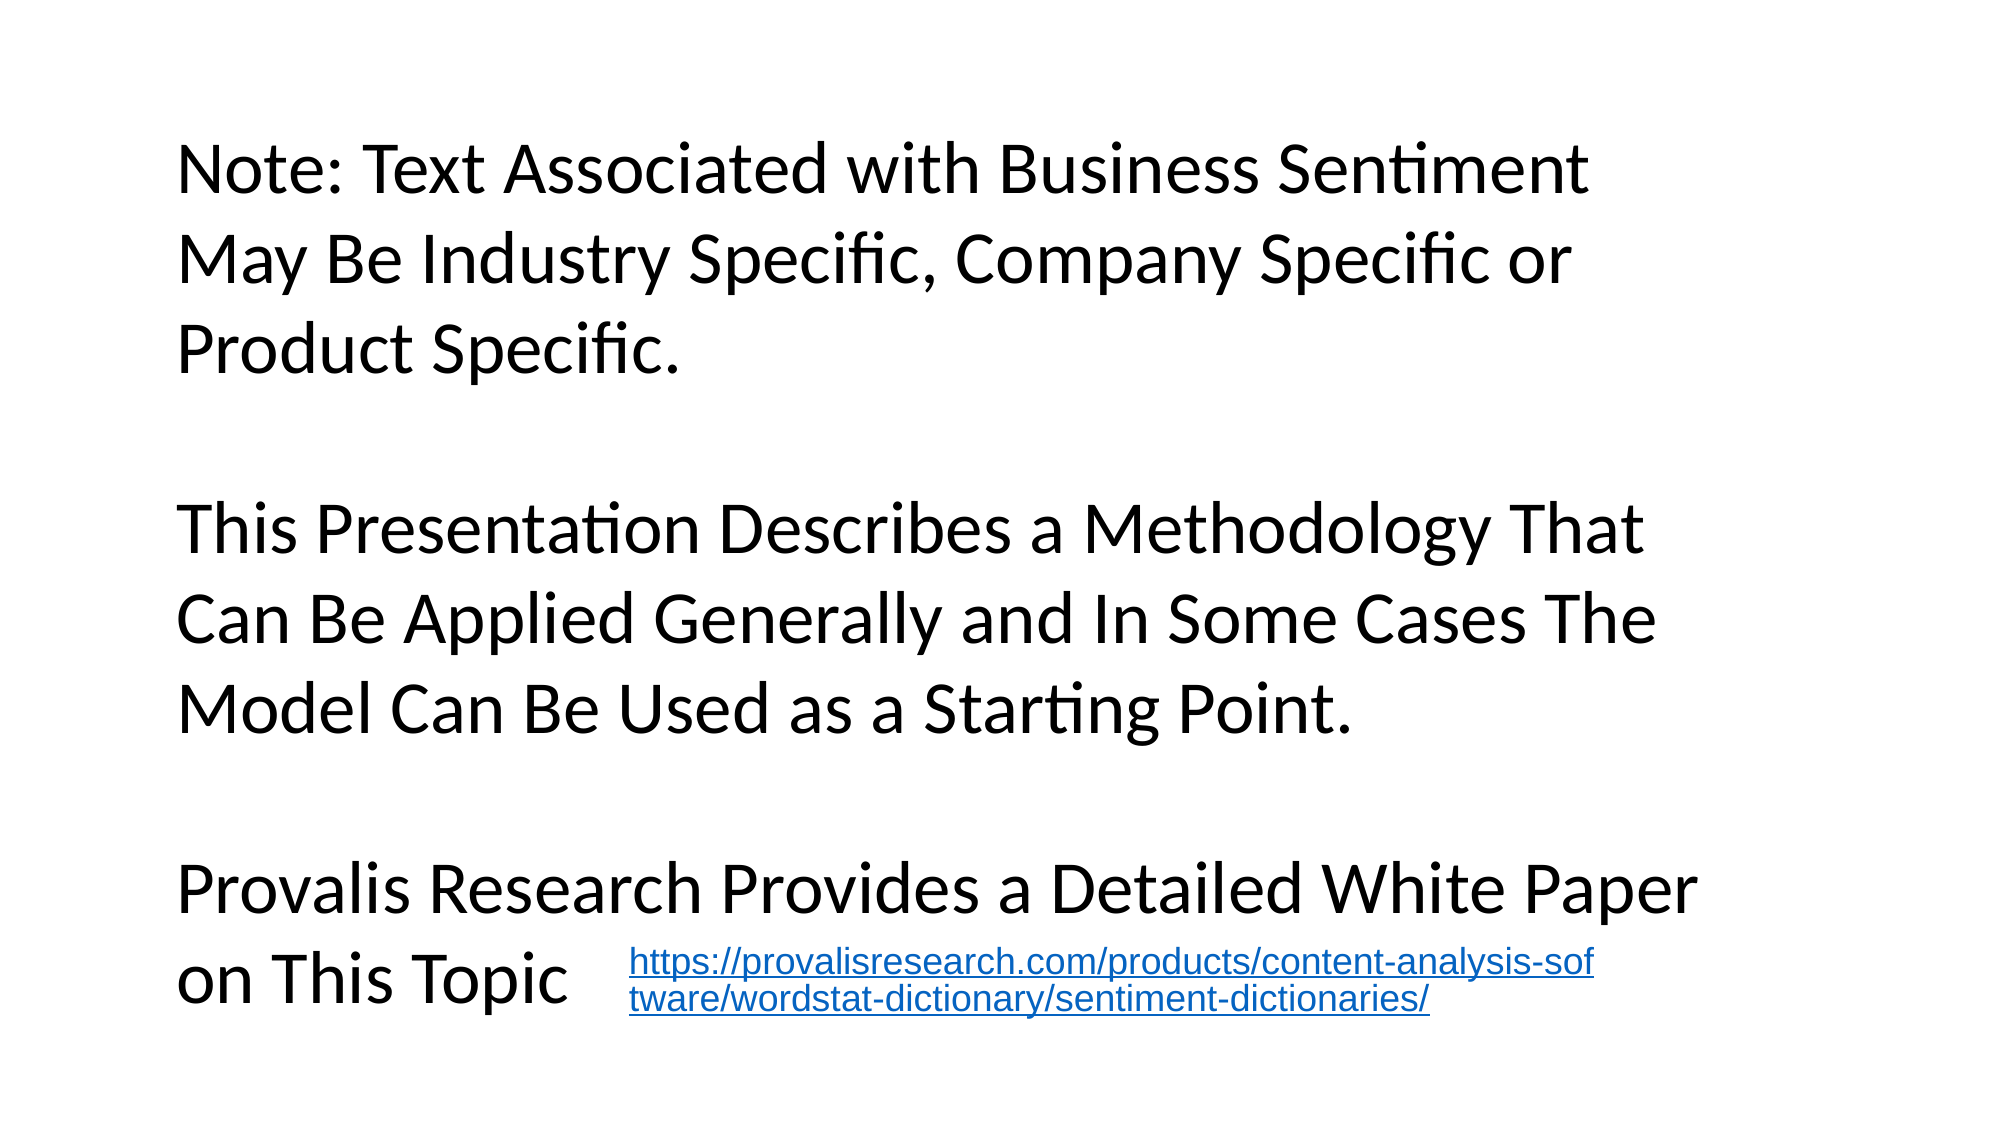

Note: Text Associated with Business Sentiment May Be Industry Specific, Company Specific or Product Specific.

This Presentation Describes a Methodology That Can Be Applied Generally and In Some Cases The Model Can Be Used as a Starting Point.

Provalis Research Provides a Detailed White Paper on This Topic
https://provalisresearch.com/products/content-analysis-software/wordstat-dictionary/sentiment-dictionaries/